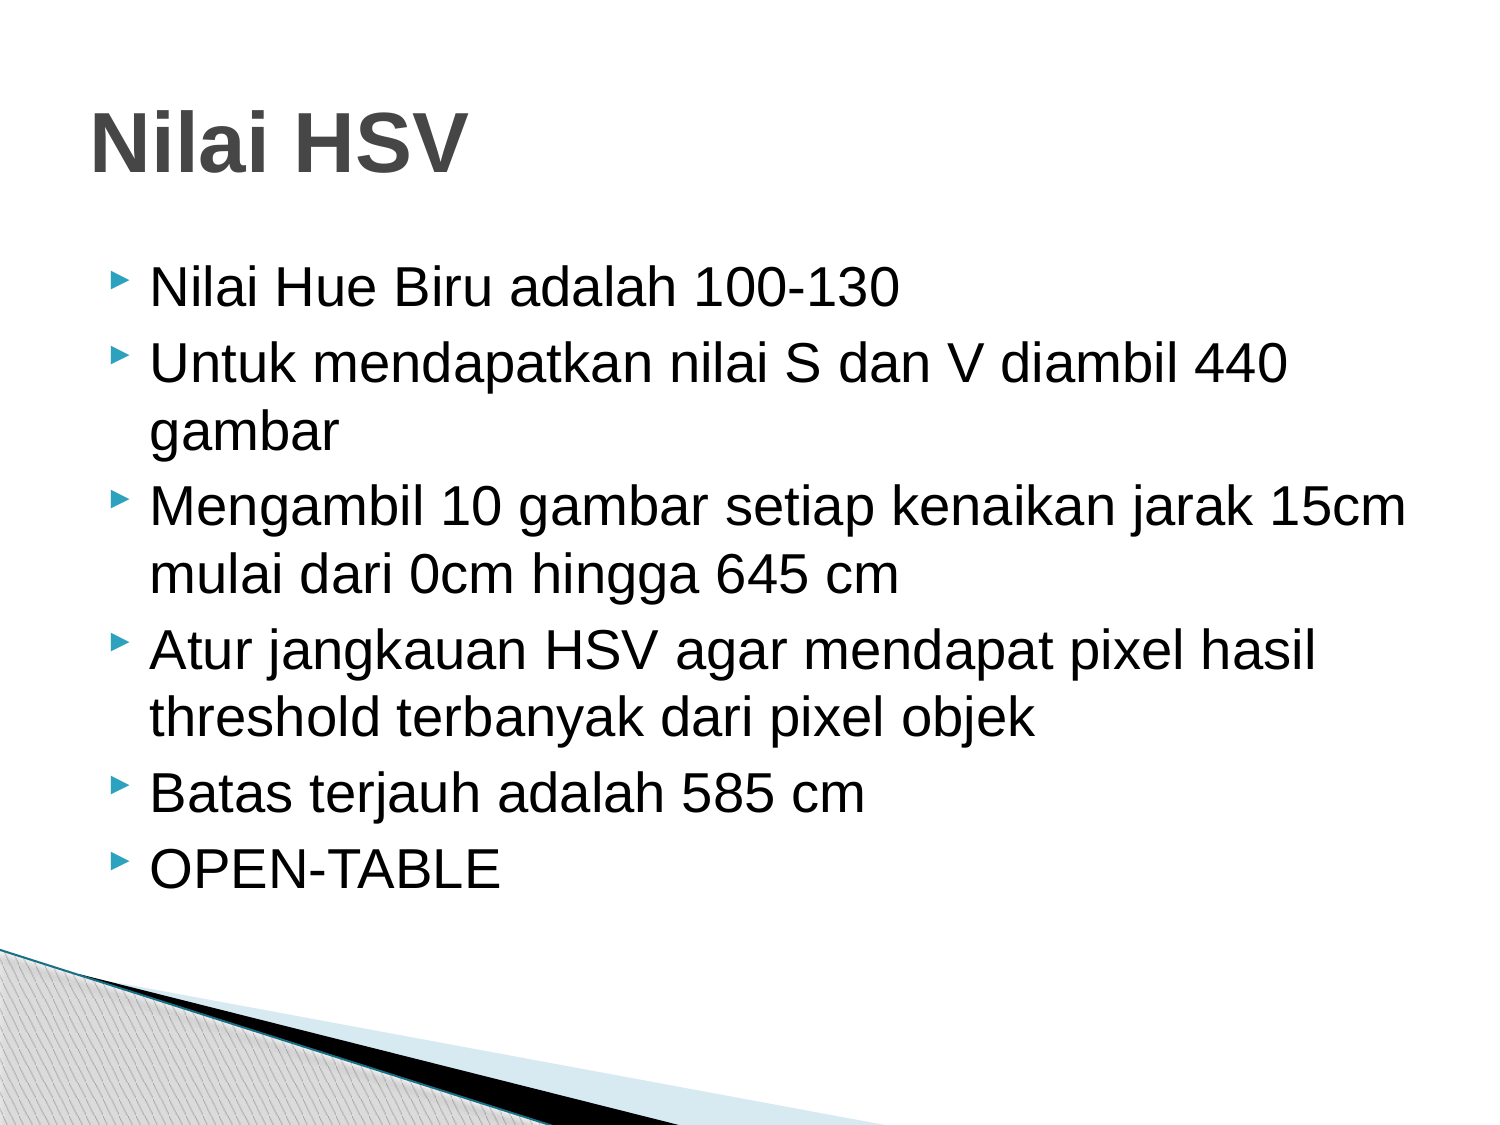

# Nilai HSV
Nilai Hue Biru adalah 100-130
Untuk mendapatkan nilai S dan V diambil 440 gambar
Mengambil 10 gambar setiap kenaikan jarak 15cm mulai dari 0cm hingga 645 cm
Atur jangkauan HSV agar mendapat pixel hasil threshold terbanyak dari pixel objek
Batas terjauh adalah 585 cm
OPEN-TABLE